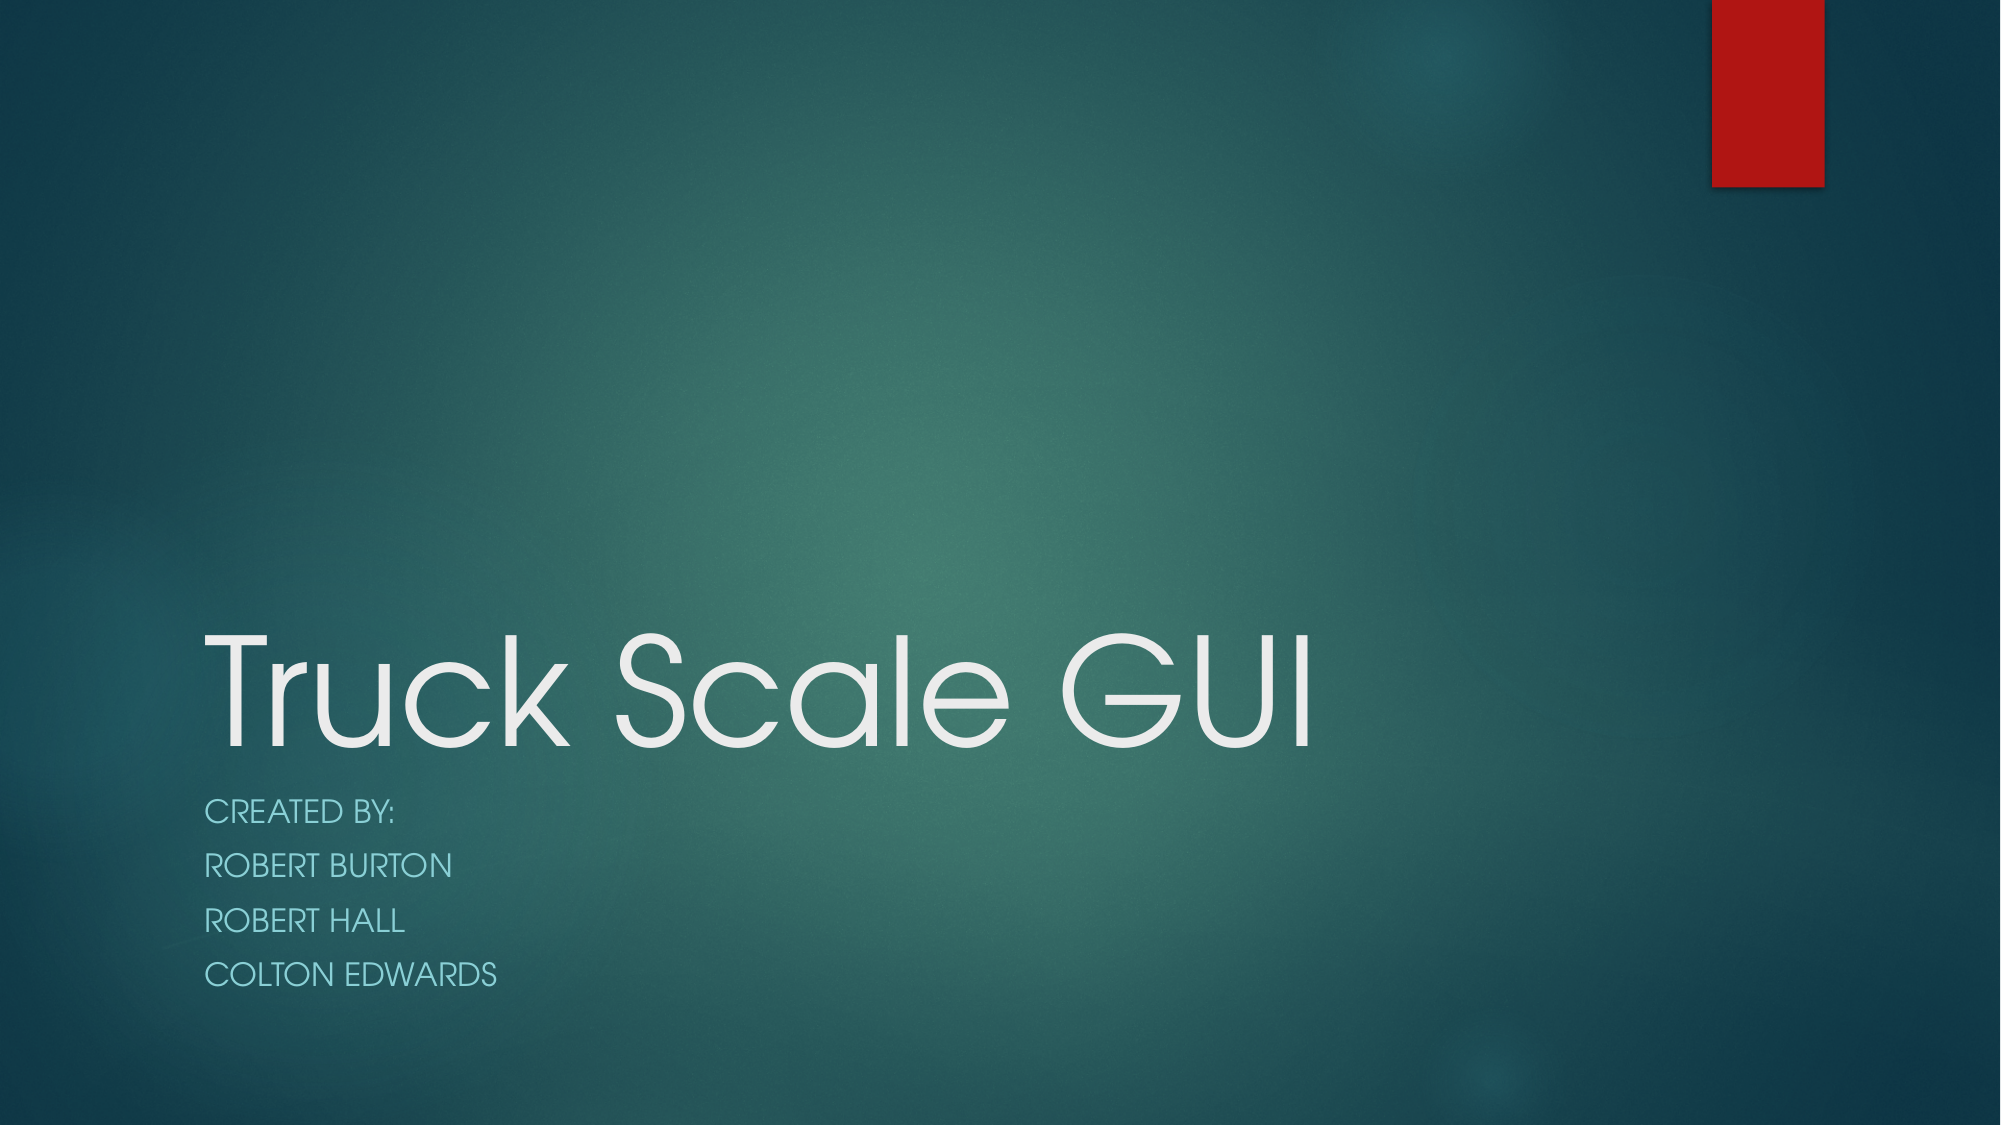

# Truck Scale GUI
Created By:
Robert Burton
Robert Hall
Colton Edwards